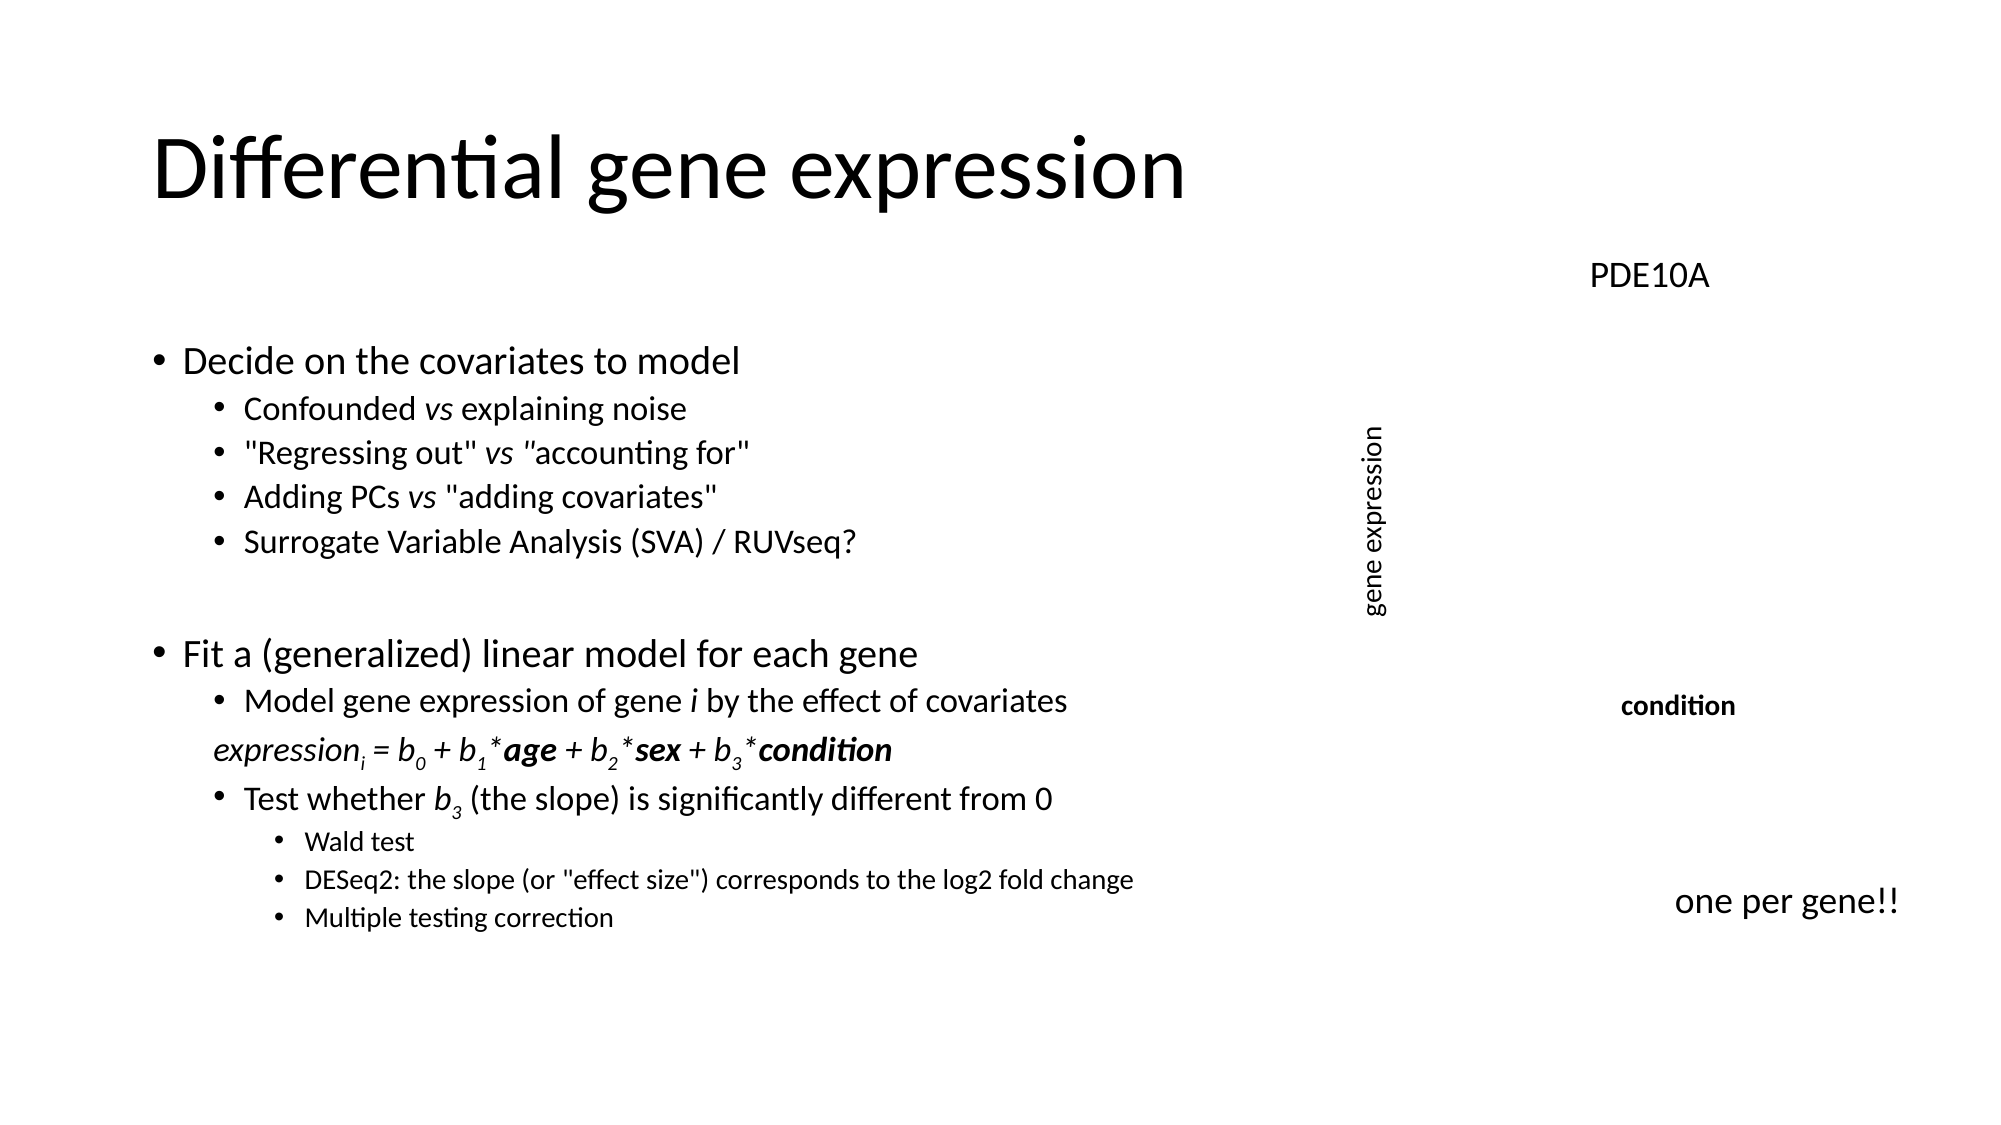

# Differential gene expression
PDE10A
gene expression
condition
Decide on the covariates to model
Confounded vs explaining noise
"Regressing out" vs "accounting for"
Adding PCs vs "adding covariates"
Surrogate Variable Analysis (SVA) / RUVseq?

Fit a (generalized) linear model for each gene
Model gene expression of gene i by the effect of covariates
		expressioni = b0 + b1*age + b2*sex + b3*condition
Test whether b3 (the slope) is significantly different from 0
Wald test
DESeq2: the slope (or "effect size") corresponds to the log2 fold change
Multiple testing correction
one per gene!!